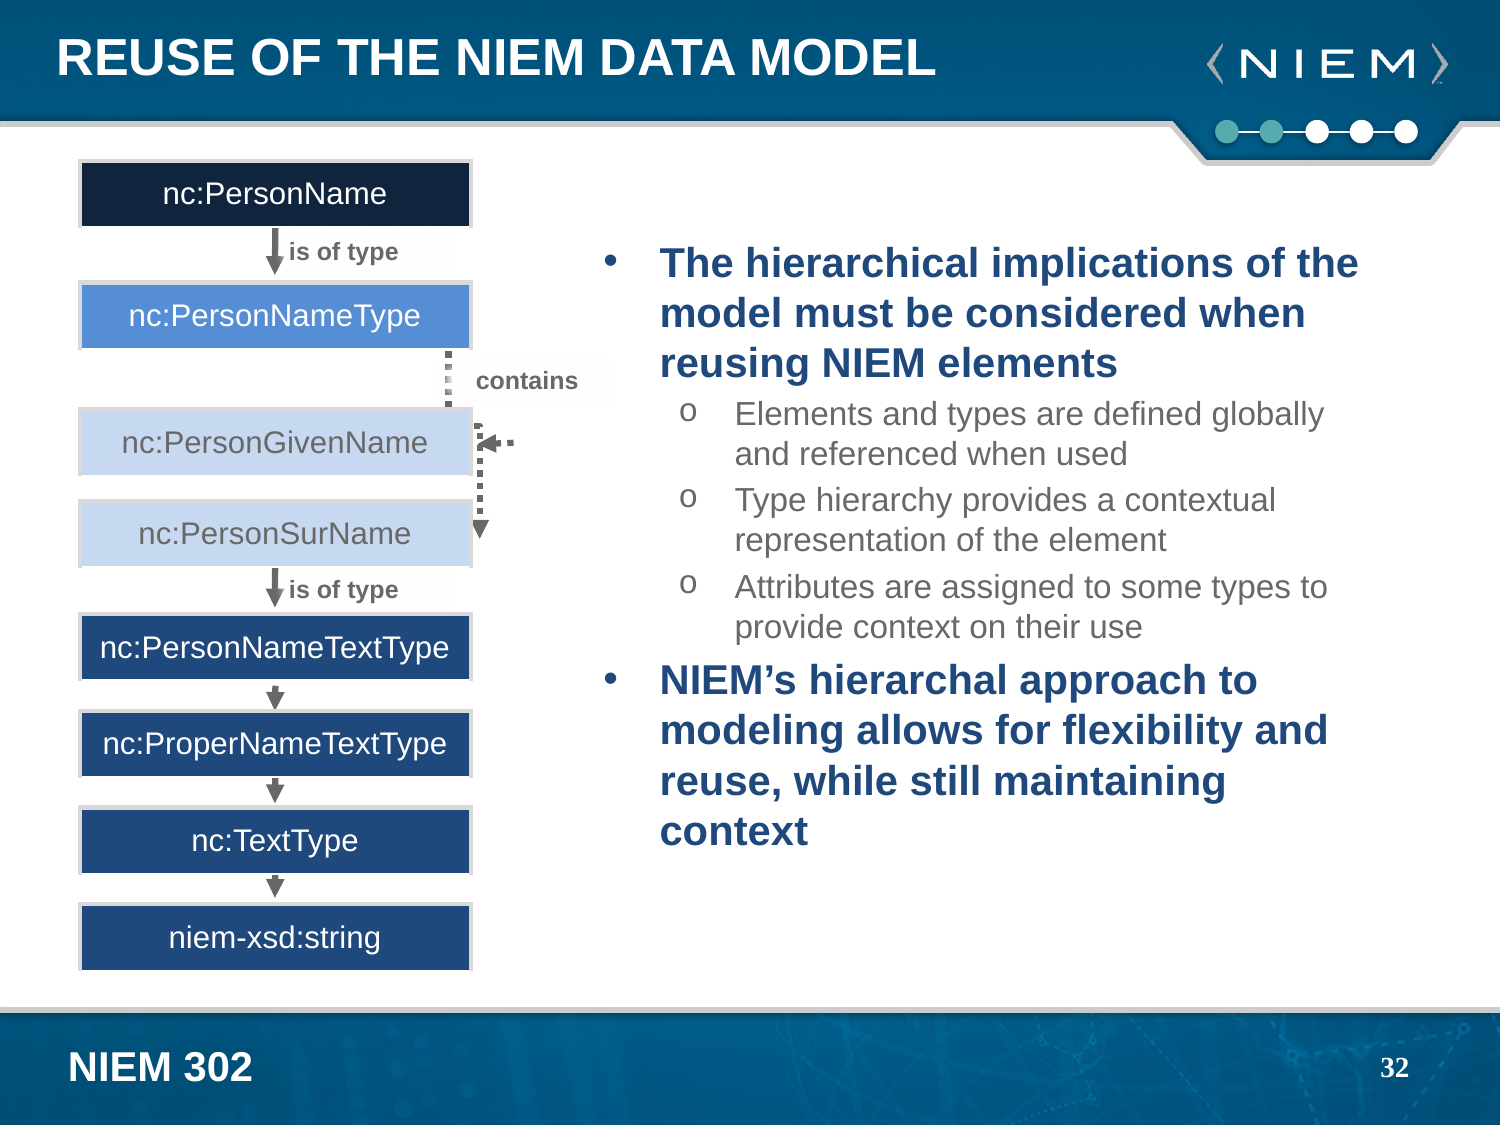

# Reuse of the NIEM Data Model

| nc:PersonName |
| --- |
The hierarchical implications of the model must be considered when reusing NIEM elements
Elements and types are defined globally and referenced when used
Type hierarchy provides a contextual representation of the element
Attributes are assigned to some types to provide context on their use
NIEM’s hierarchal approach to modeling allows for flexibility and reuse, while still maintaining context
is of type
| nc:PersonNameType |
| --- |
contains
| nc:PersonGivenName |
| --- |
| nc:PersonSurName |
| --- |
is of type
| nc:PersonNameTextType |
| --- |
| nc:ProperNameTextType |
| --- |
| nc:TextType |
| --- |
| niem-xsd:string |
| --- |
32